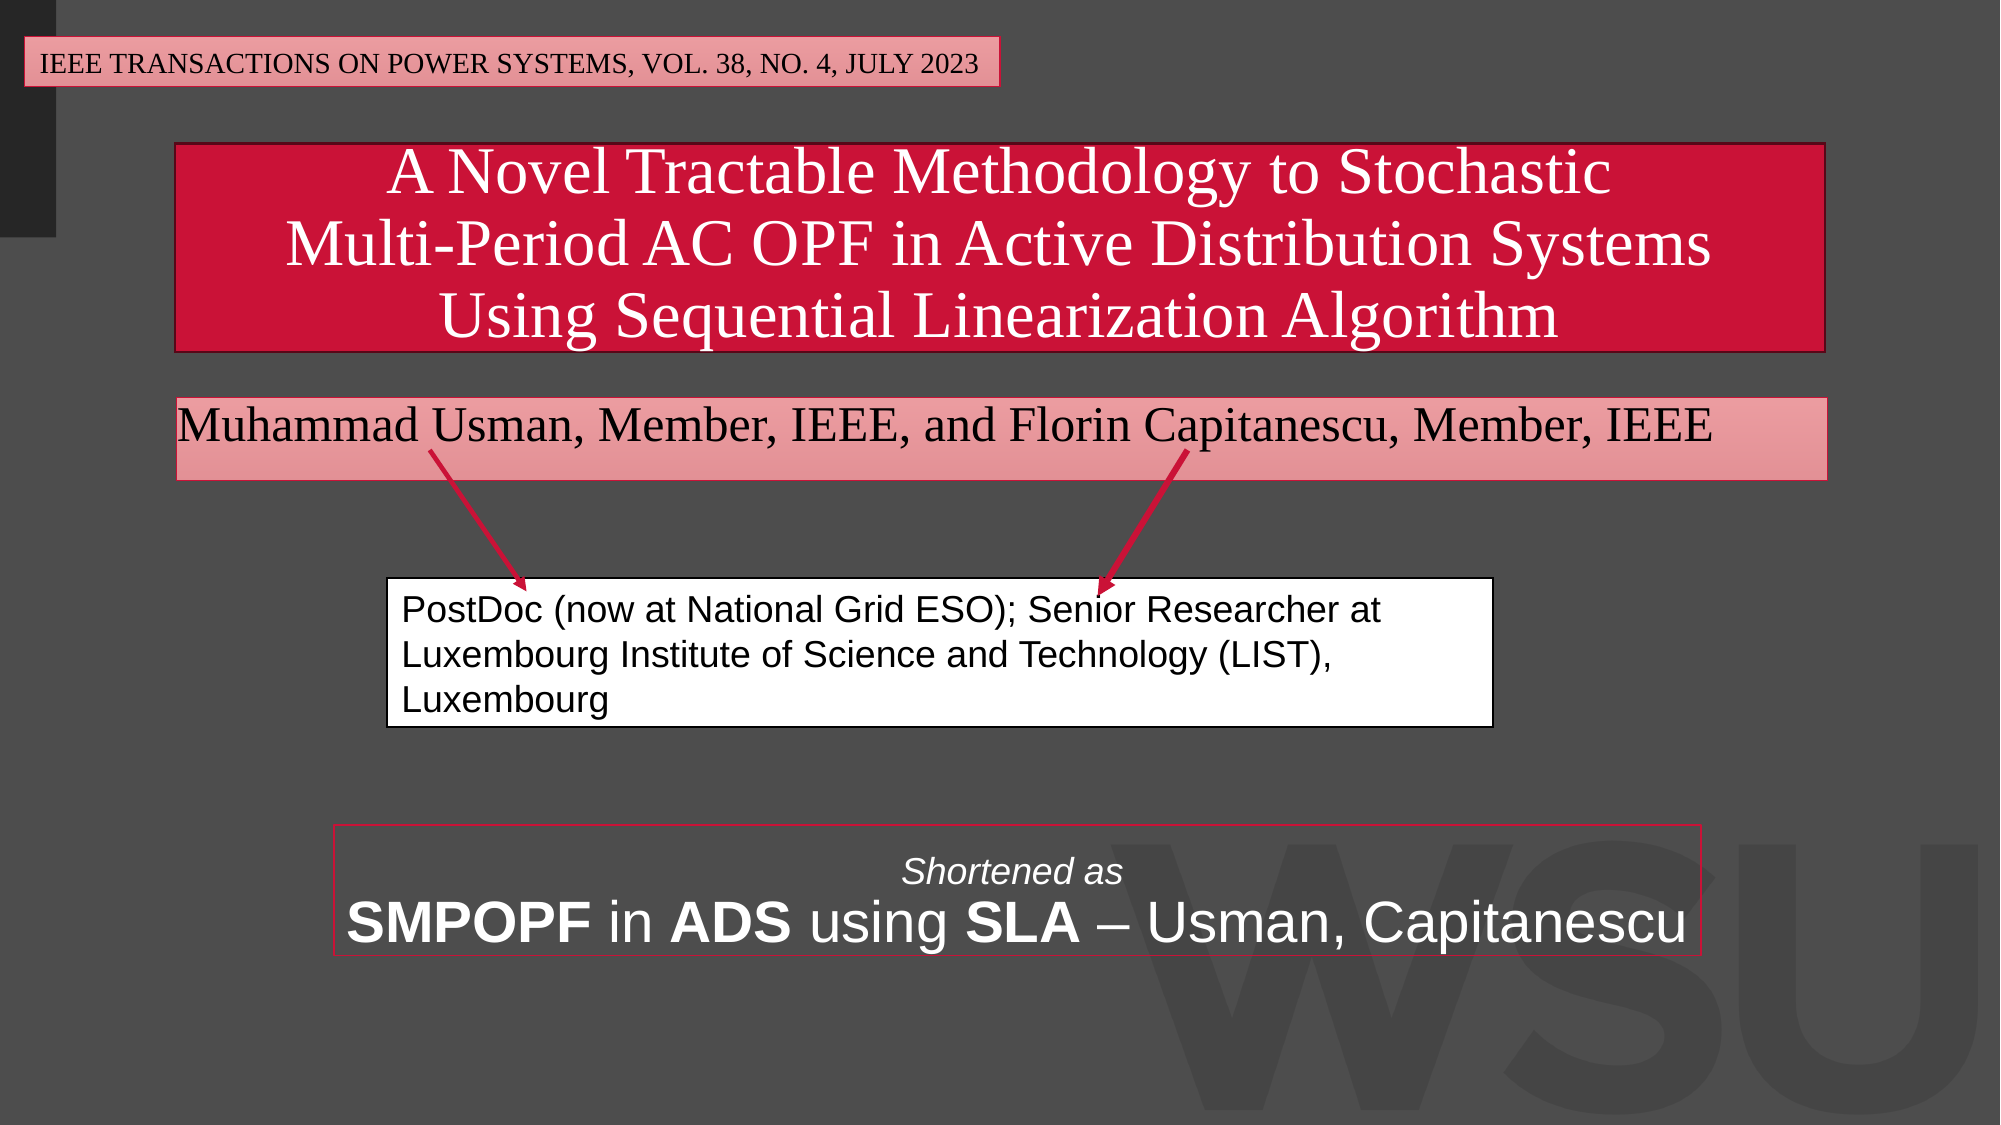

IEEE TRANSACTIONS ON POWER SYSTEMS, VOL. 38, NO. 4, JULY 2023
# A Novel Tractable Methodology to Stochastic Multi-Period AC OPF in Active Distribution Systems Using Sequential Linearization Algorithm
Muhammad Usman, Member, IEEE, and Florin Capitanescu, Member, IEEE
PostDoc (now at National Grid ESO); Senior Researcher at
Luxembourg Institute of Science and Technology (LIST), Luxembourg

Shortened as
SMPOPF in ADS using SLA – Usman, Capitanescu